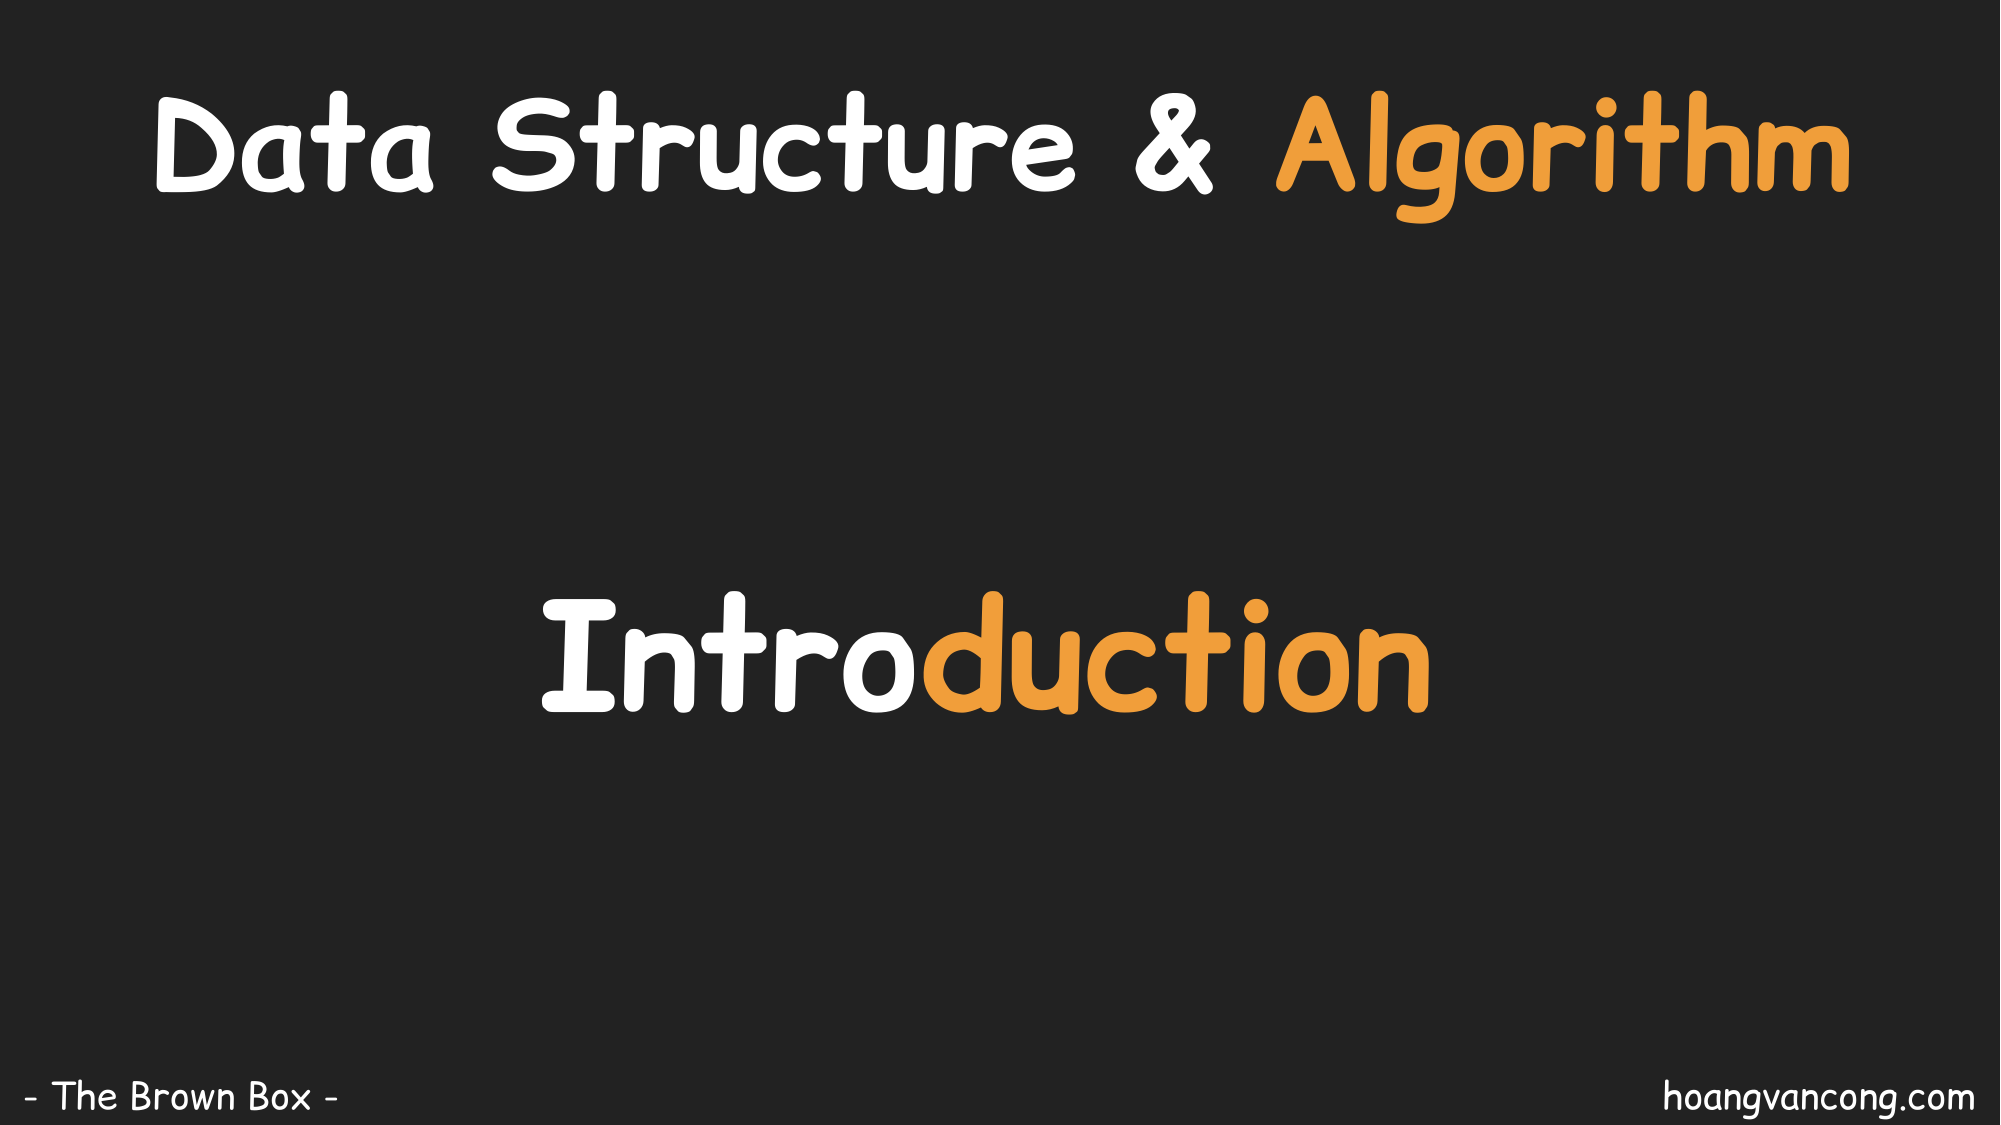

Data Structure & Algorithm

Introduction
- The Brown Box -
hoangvancong.com